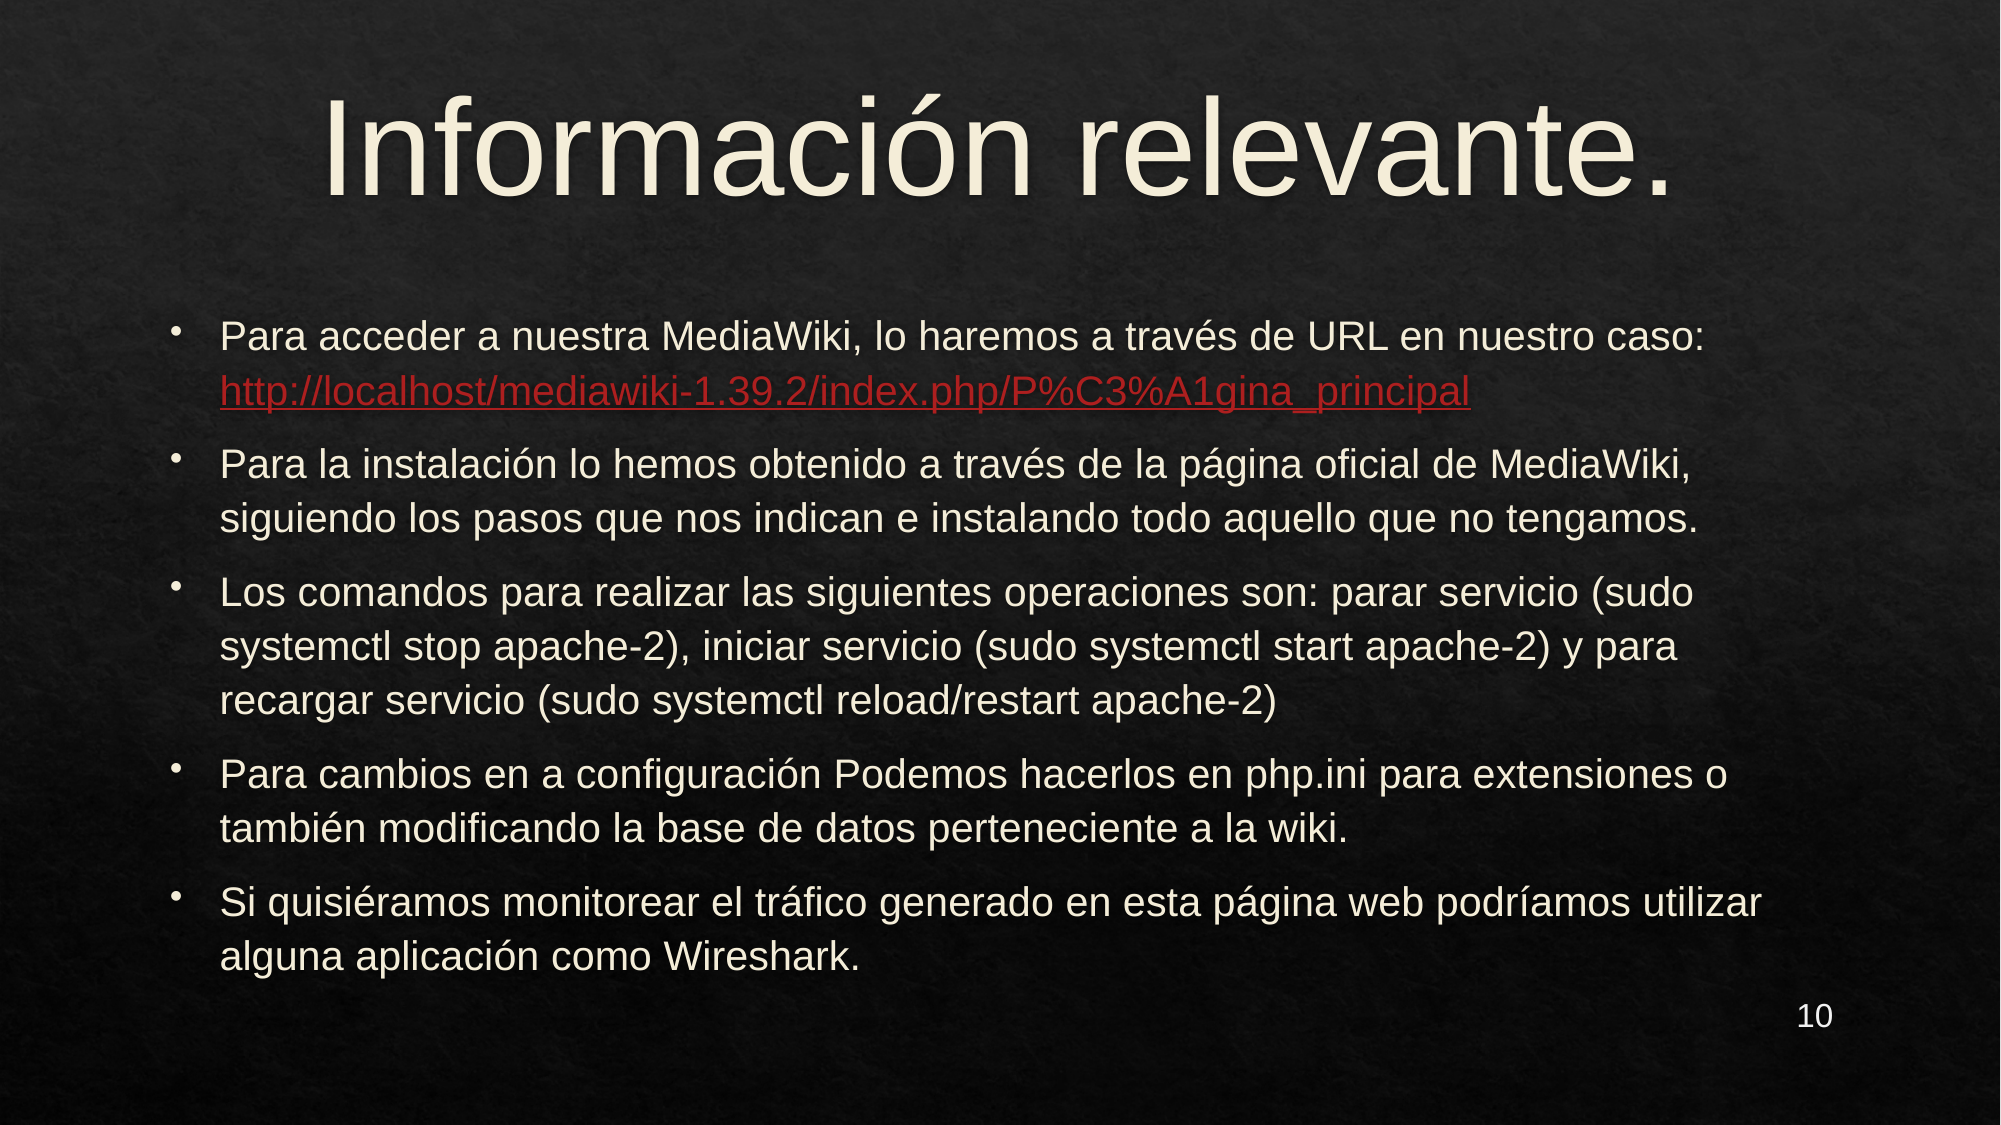

# Información relevante.
Para acceder a nuestra MediaWiki, lo haremos a través de URL en nuestro caso: http://localhost/mediawiki-1.39.2/index.php/P%C3%A1gina_principal
Para la instalación lo hemos obtenido a través de la página oficial de MediaWiki, siguiendo los pasos que nos indican e instalando todo aquello que no tengamos.
Los comandos para realizar las siguientes operaciones son: parar servicio (sudo systemctl stop apache-2), iniciar servicio (sudo systemctl start apache-2) y para recargar servicio (sudo systemctl reload/restart apache-2)
Para cambios en a configuración Podemos hacerlos en php.ini para extensiones o también modificando la base de datos perteneciente a la wiki.
Si quisiéramos monitorear el tráfico generado en esta página web podríamos utilizar alguna aplicación como Wireshark.

10